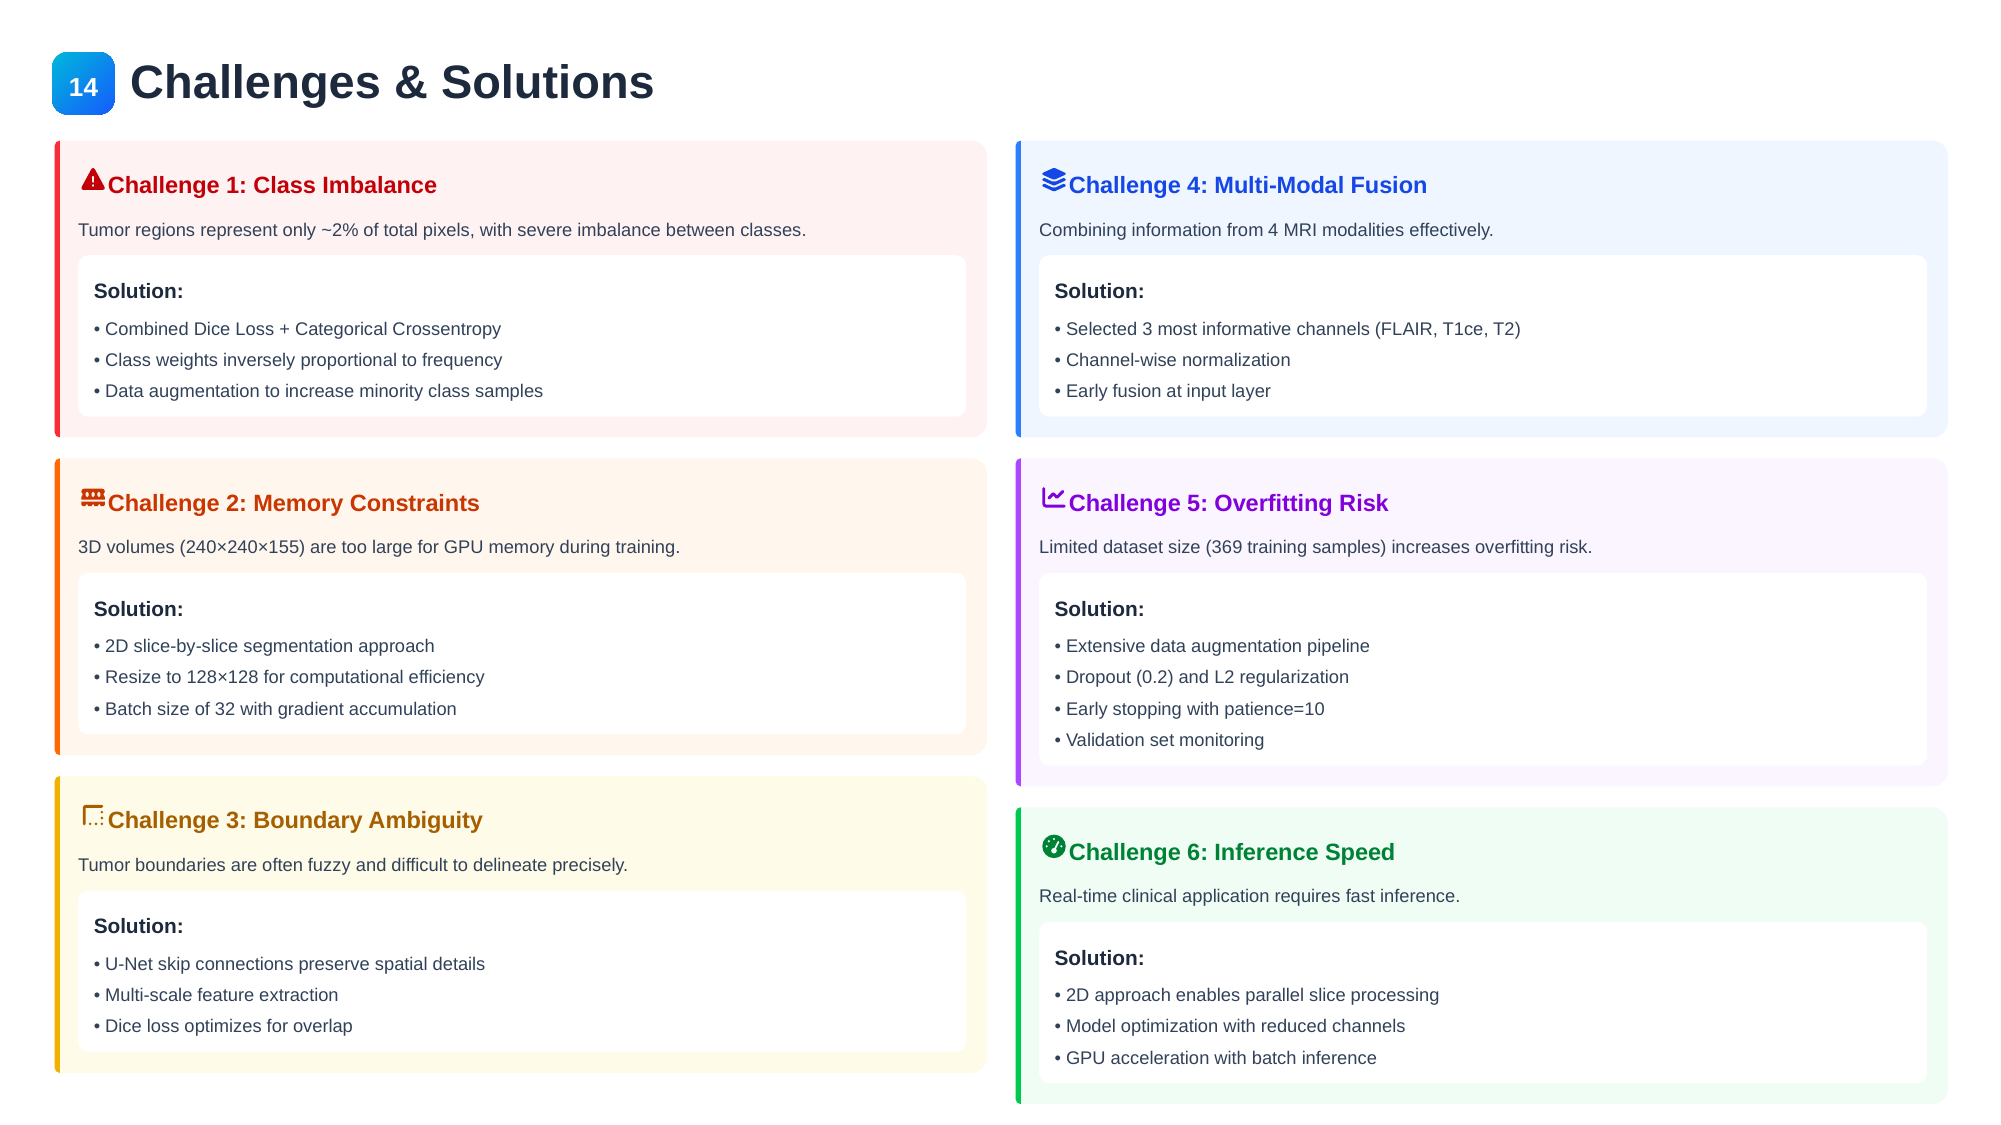

14

Challenges & Solutions

Challenge 1: Class Imbalance
Challenge 4: Multi-Modal Fusion

Tumor regions represent only ~2% of total pixels, with severe imbalance between classes.
Combining information from 4 MRI modalities effectively.

Solution:
Solution:
• Combined Dice Loss + Categorical Crossentropy
• Selected 3 most informative channels (FLAIR, T1ce, T2)
• Class weights inversely proportional to frequency
• Channel-wise normalization
• Data augmentation to increase minority class samples
• Early fusion at input layer

Challenge 2: Memory Constraints
Challenge 5: Overfitting Risk

3D volumes (240×240×155) are too large for GPU memory during training.
Limited dataset size (369 training samples) increases overfitting risk.

Solution:
Solution:
• 2D slice-by-slice segmentation approach
• Extensive data augmentation pipeline
• Resize to 128×128 for computational efficiency
• Dropout (0.2) and L2 regularization
• Batch size of 32 with gradient accumulation
• Early stopping with patience=10
• Validation set monitoring

Challenge 3: Boundary Ambiguity

Challenge 6: Inference Speed

Tumor boundaries are often fuzzy and difficult to delineate precisely.
Real-time clinical application requires fast inference.

Solution:

Solution:
• U-Net skip connections preserve spatial details
• Multi-scale feature extraction
• 2D approach enables parallel slice processing
• Dice loss optimizes for overlap
• Model optimization with reduced channels
• GPU acceleration with batch inference